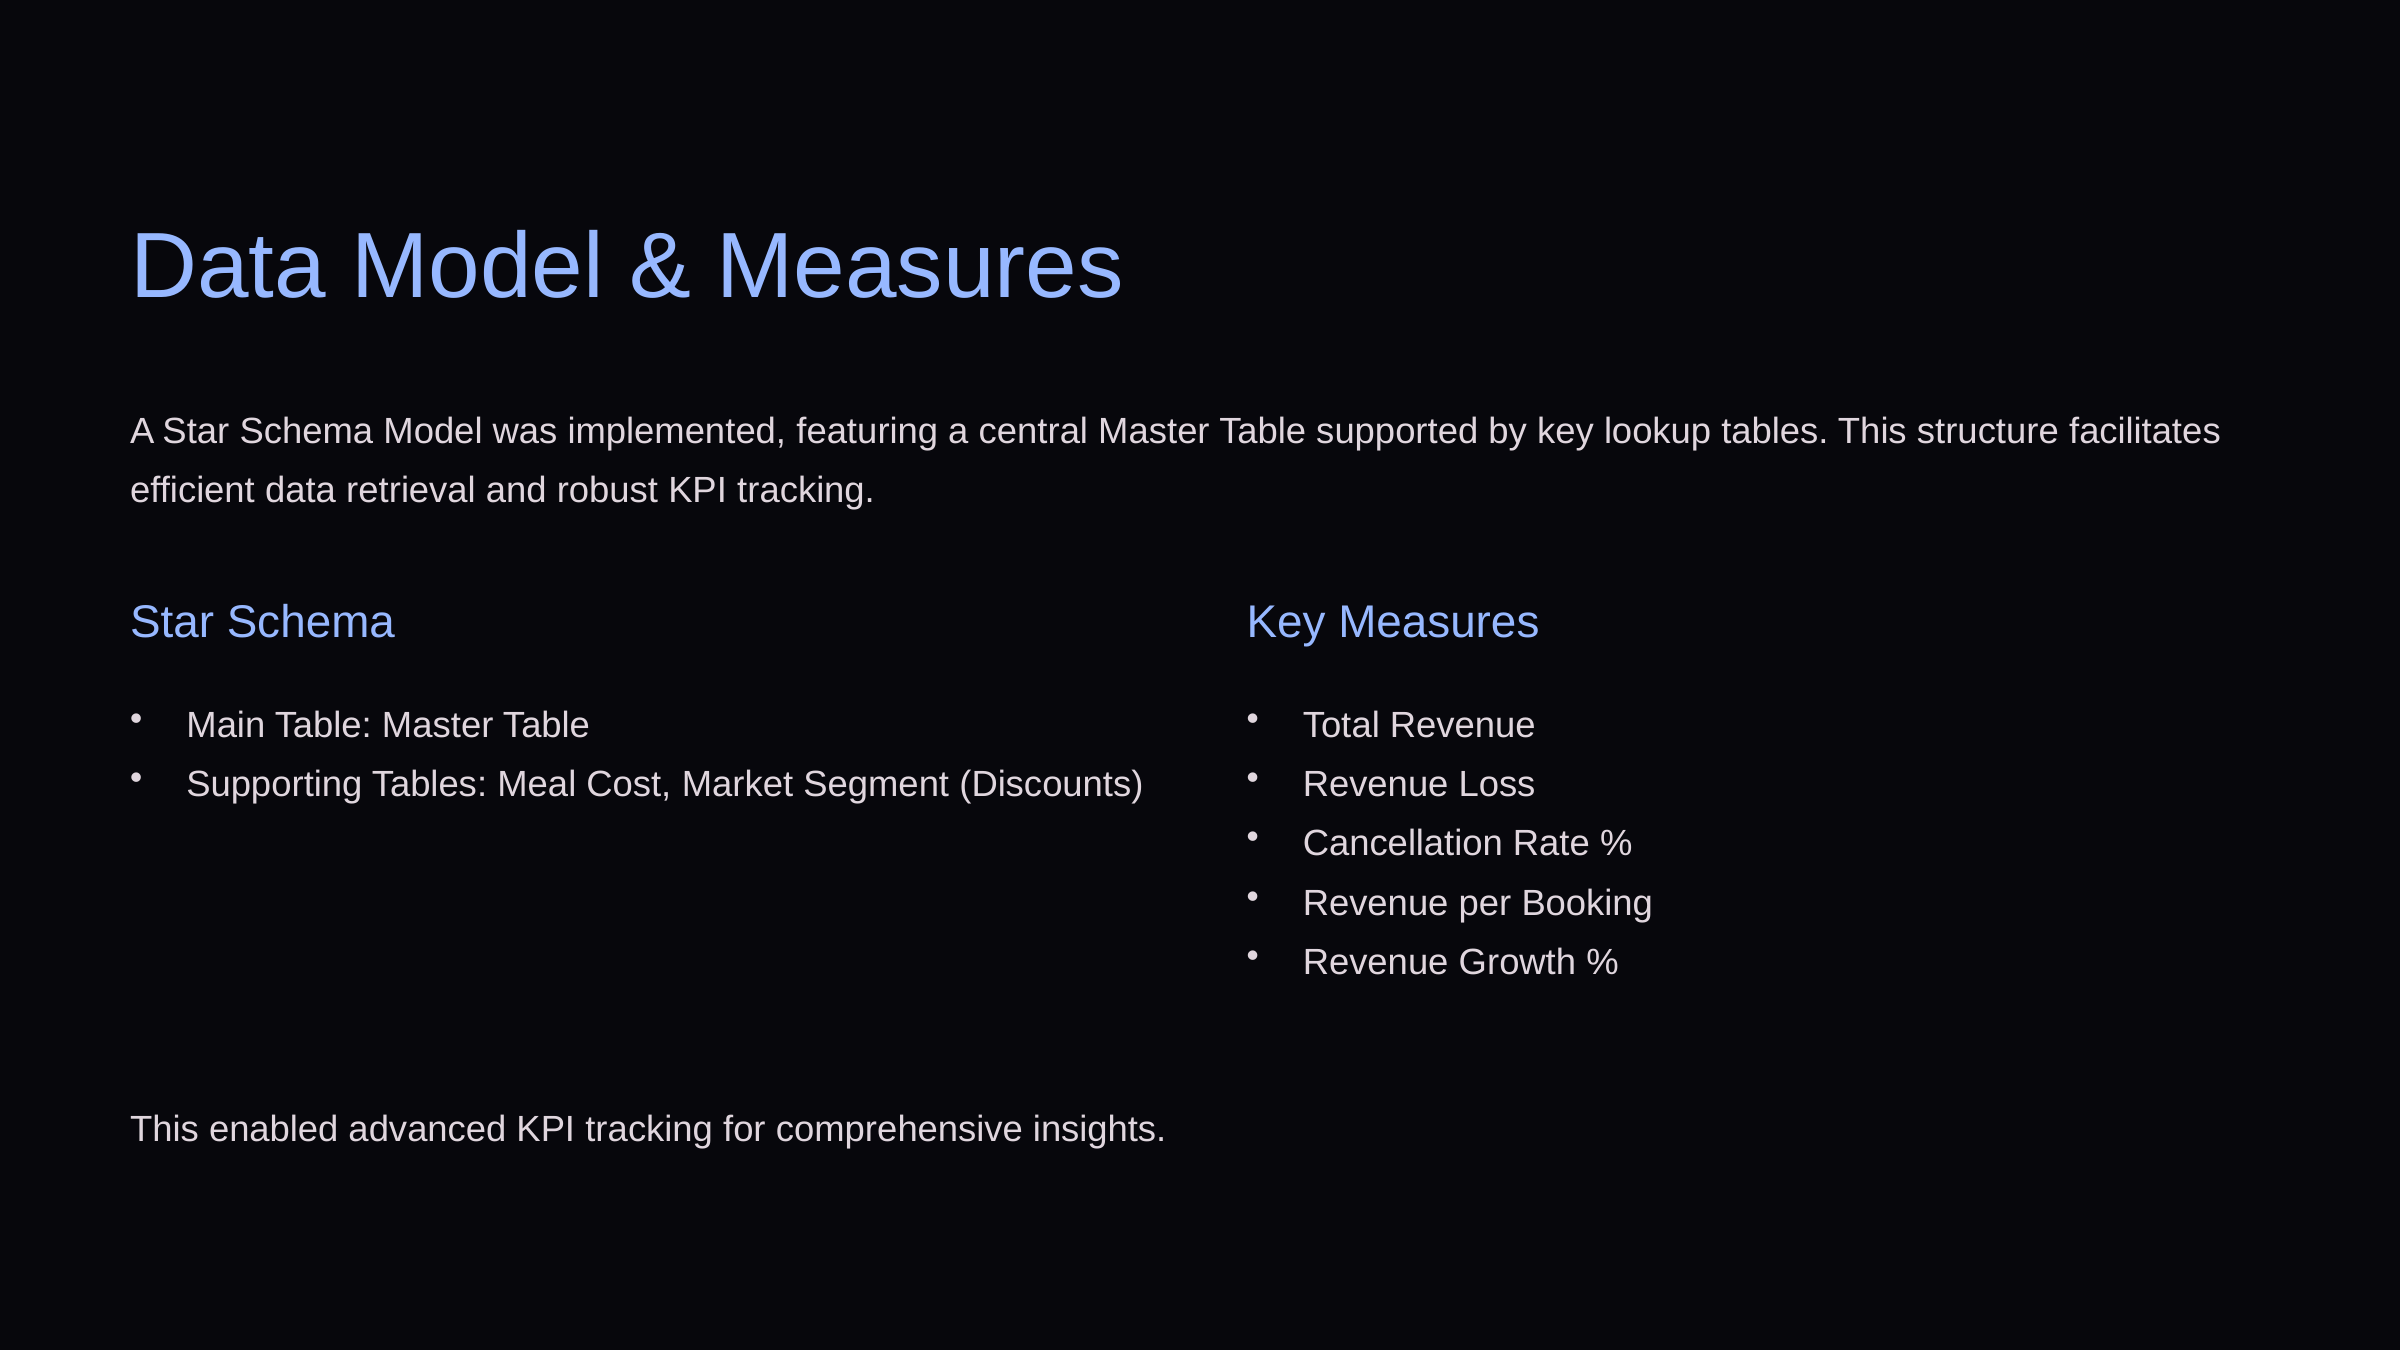

Data Model & Measures
A Star Schema Model was implemented, featuring a central Master Table supported by key lookup tables. This structure facilitates efficient data retrieval and robust KPI tracking.
Star Schema
Key Measures
Main Table: Master Table
Supporting Tables: Meal Cost, Market Segment (Discounts)
Total Revenue
Revenue Loss
Cancellation Rate %
Revenue per Booking
Revenue Growth %
This enabled advanced KPI tracking for comprehensive insights.